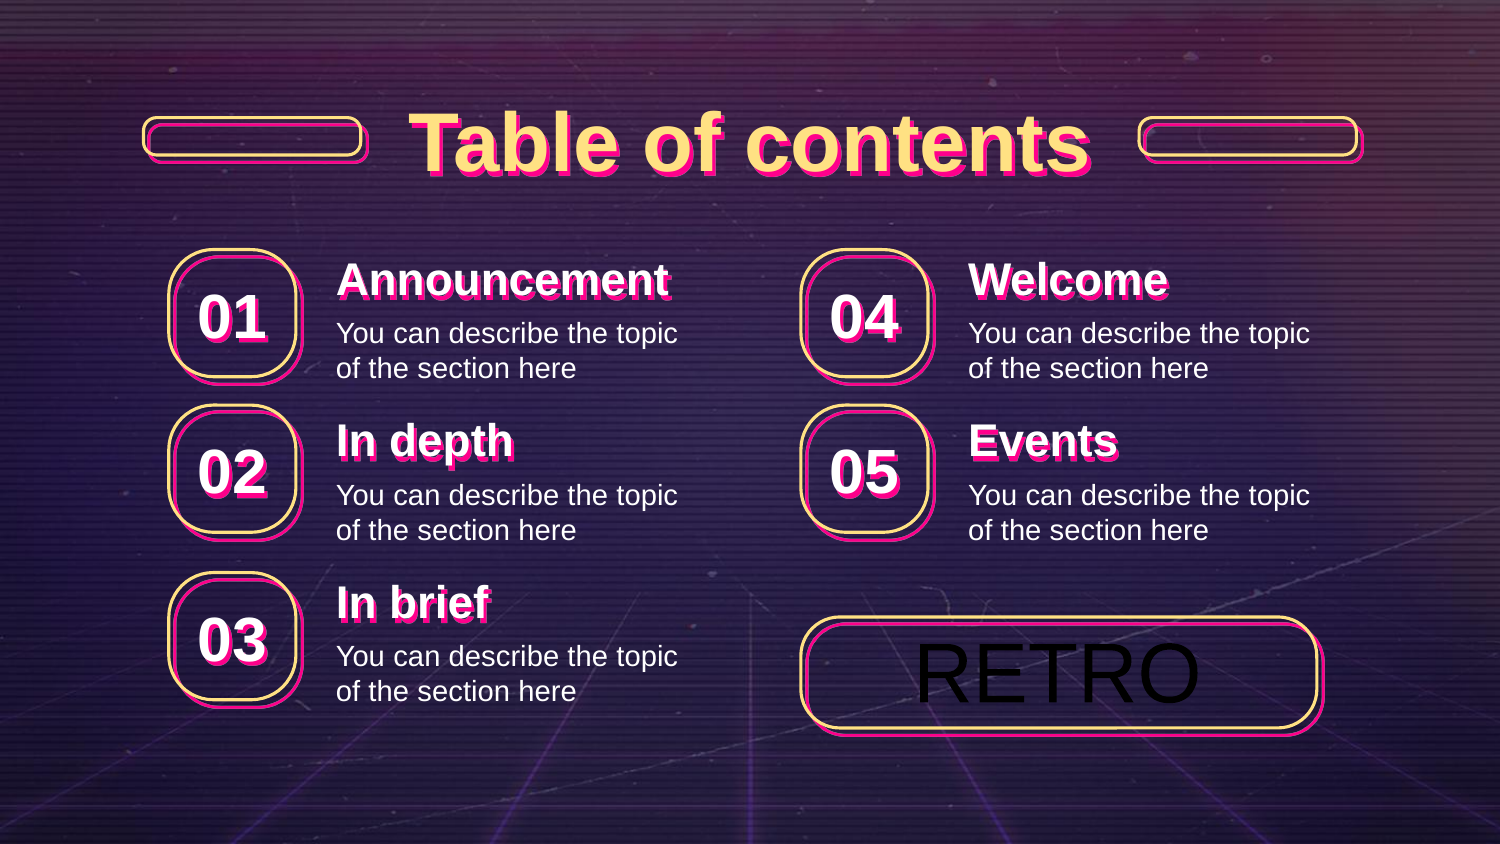

Table of contents
# Announcement
Welcome

01

04
You can describe the topic of the section here
You can describe the topic of the section here
In depth
Events

02

05
You can describe the topic of the section here
You can describe the topic of the section here
In brief

03

You can describe the topic of the section here
RETRO